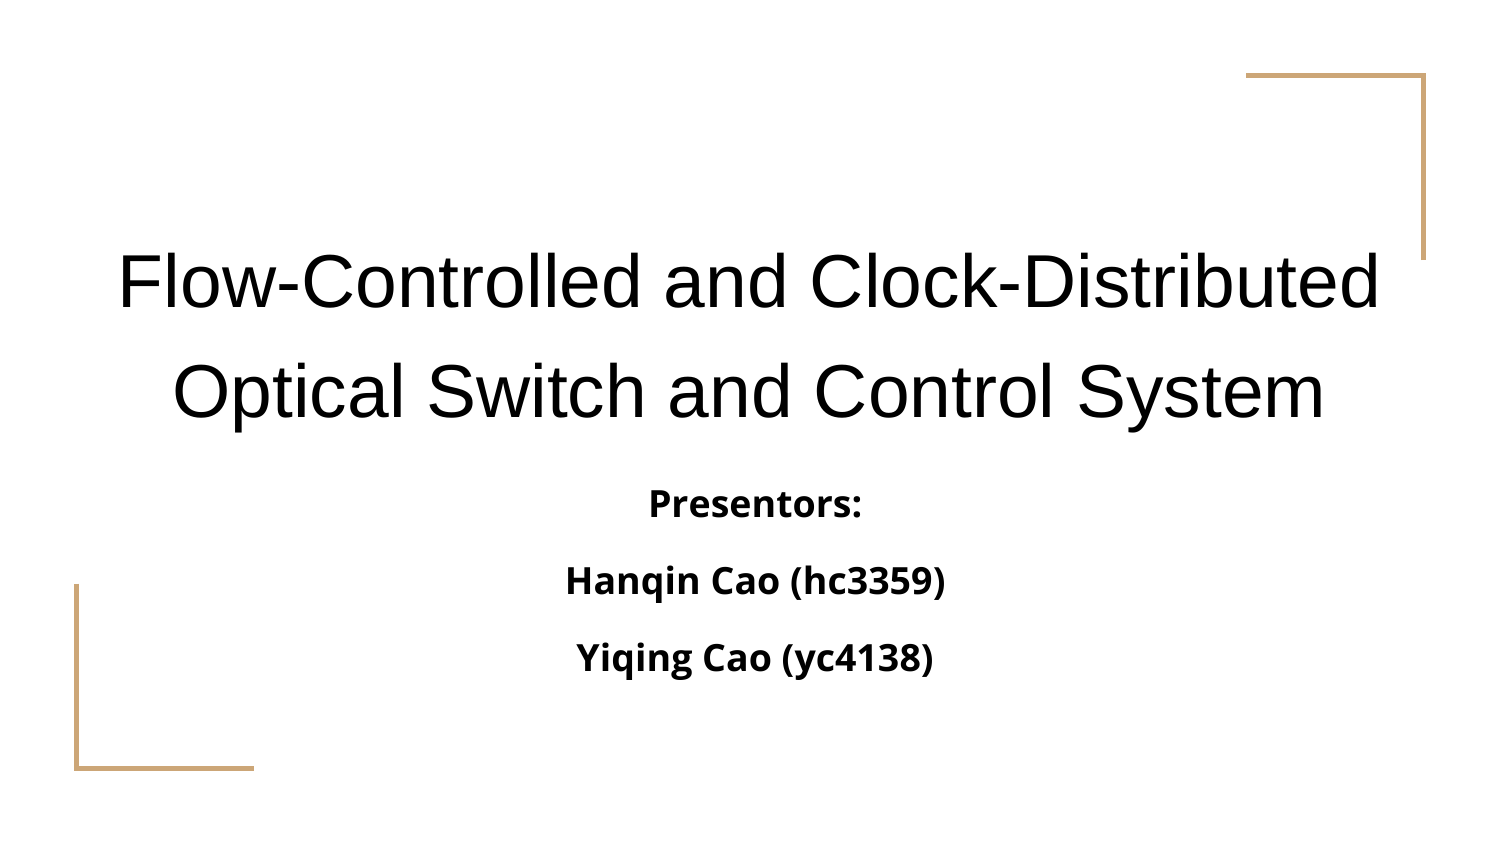

# Flow-Controlled and Clock-Distributed Optical Switch and Control System
Presentors:
Hanqin Cao (hc3359)
Yiqing Cao (yc4138)